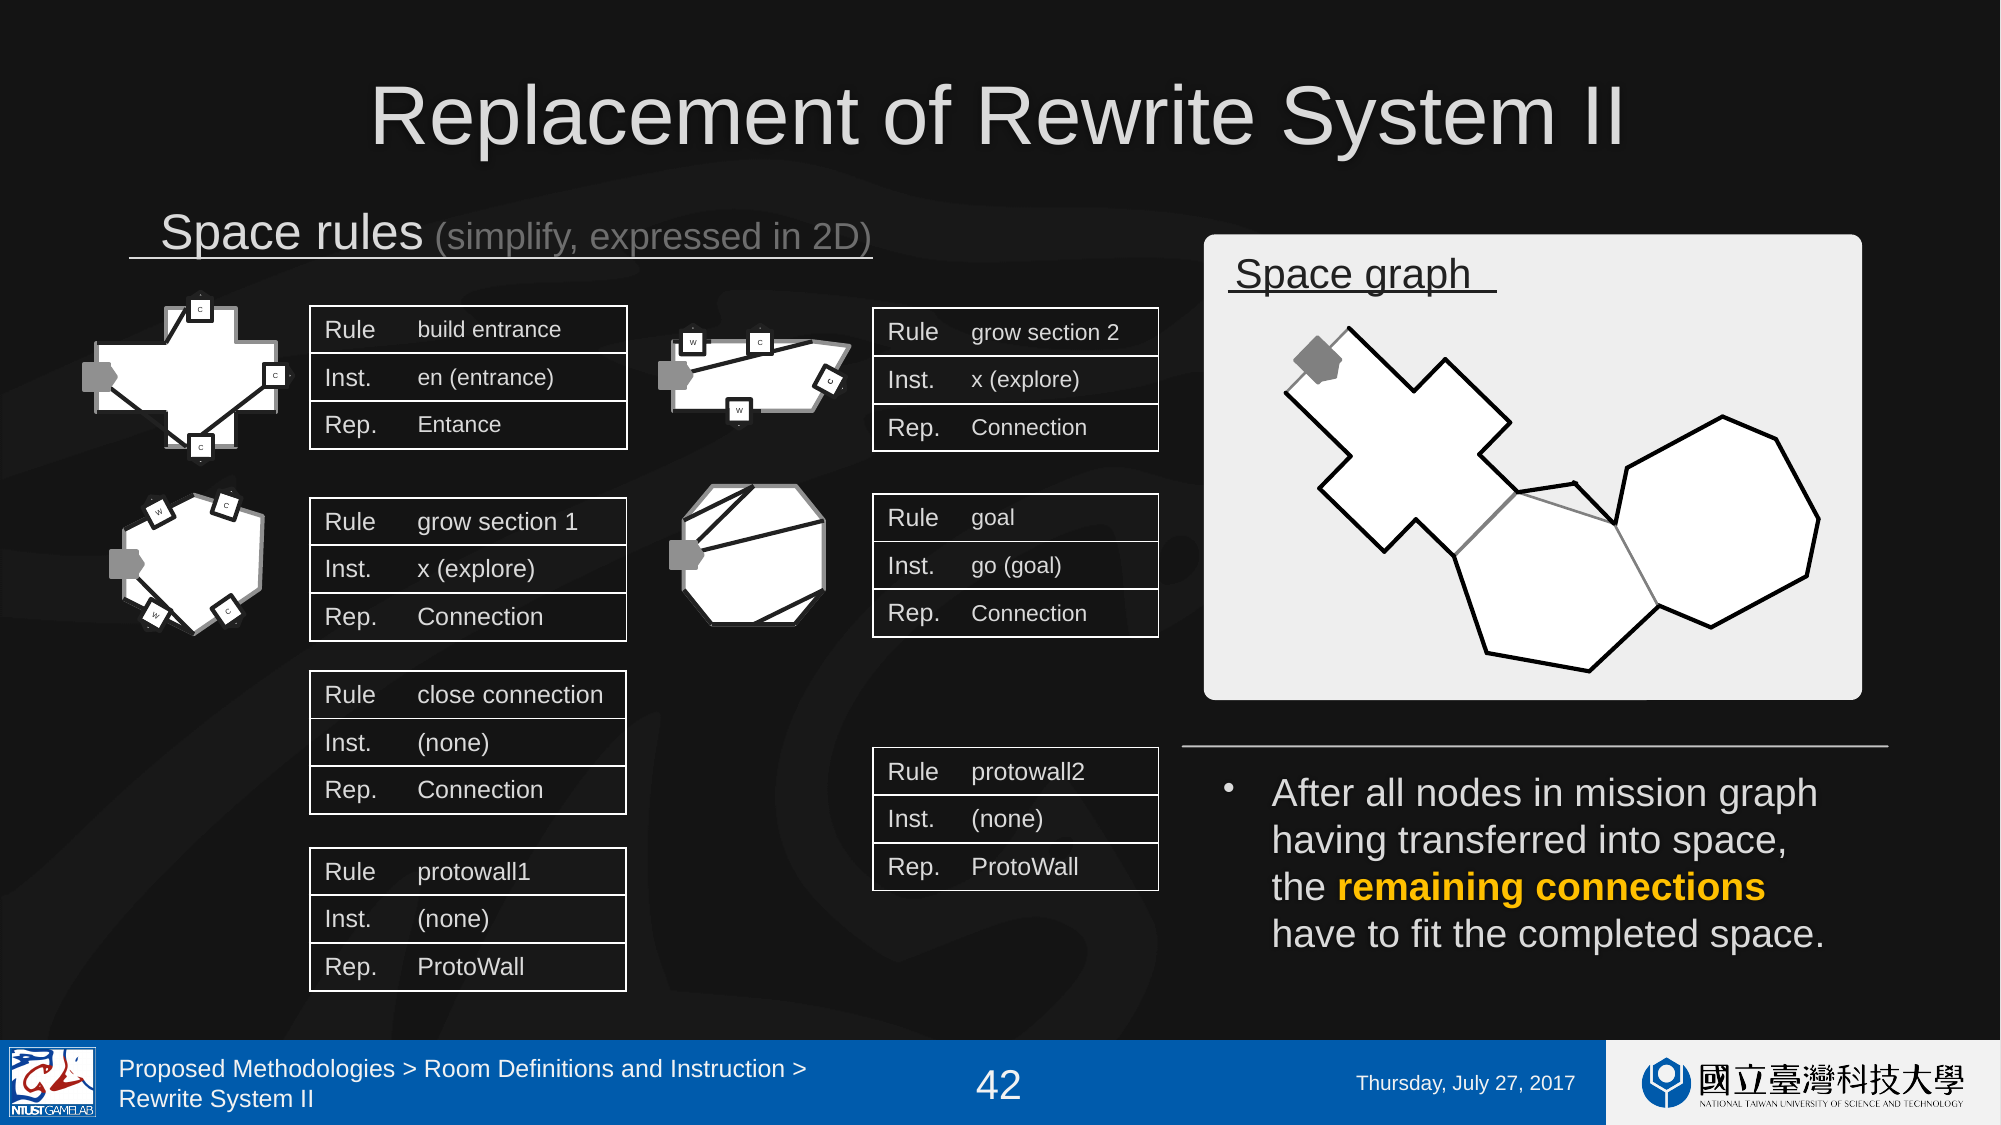

# Replacement of Rewrite System II
Space rules (simplify, expressed in 2D)

Space graph

C

C

C

| Rule | build entrance |
| --- | --- |
| Inst. | en (entrance) |
| Rep. | Entance |
| Rule | grow section 2 |
| --- | --- |
| Inst. | x (explore) |
| Rep. | Connection |

C

W

C

W

C

W

C

W

| Rule | goal |
| --- | --- |
| Inst. | go (goal) |
| Rep. | Connection |
| Rule | grow section 1 |
| --- | --- |
| Inst. | x (explore) |
| Rep. | Connection |
| Rule | close connection |
| --- | --- |
| Inst. | (none) |
| Rep. | Connection |
wa

W

W

| Rule | protowall2 |
| --- | --- |
| Inst. | (none) |
| Rep. | ProtoWall |
After all nodes in mission graph having transferred into space, the remaining connections have to fit the completed space.
| Rule | protowall1 |
| --- | --- |
| Inst. | (none) |
| Rep. | ProtoWall |
wa

Proposed Methodologies > Room Definitions and Instruction >
Rewrite System II
Thursday, July 27, 2017
42